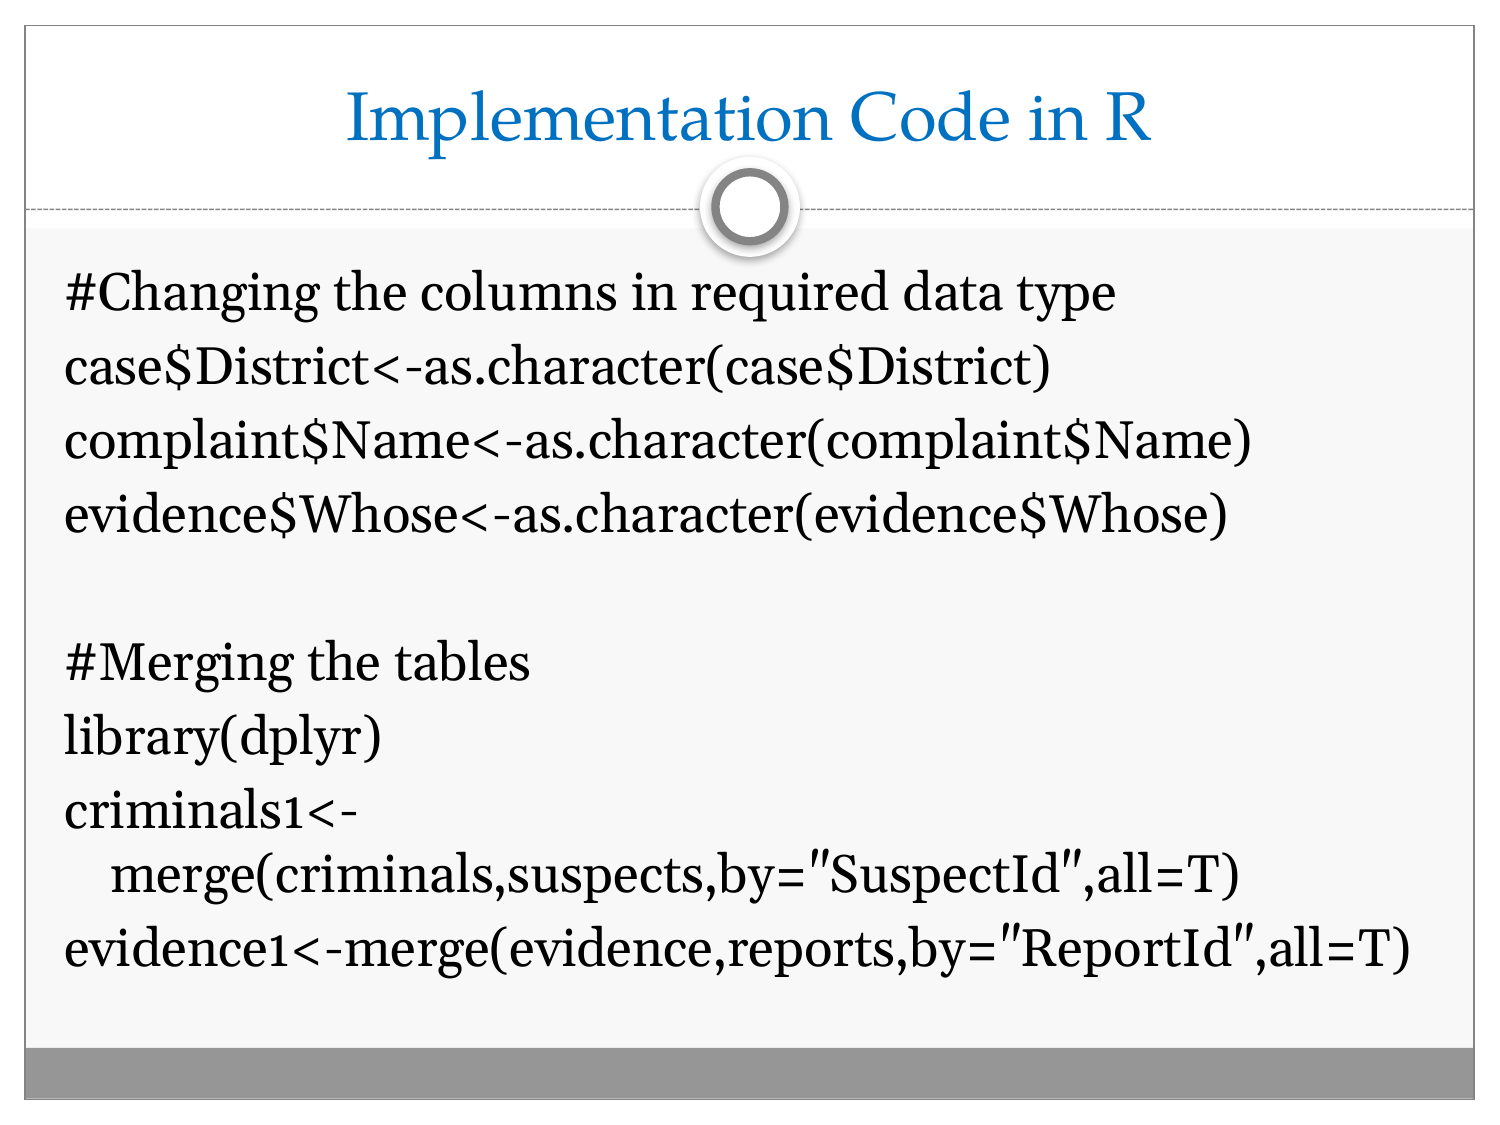

# Implementation Code in R
#Changing the columns in required data type
case$District<-as.character(case$District)
complaint$Name<-as.character(complaint$Name)
evidence$Whose<-as.character(evidence$Whose)

#Merging the tables
library(dplyr)
criminals1<-merge(criminals,suspects,by="SuspectId",all=T)
evidence1<-merge(evidence,reports,by="ReportId",all=T)